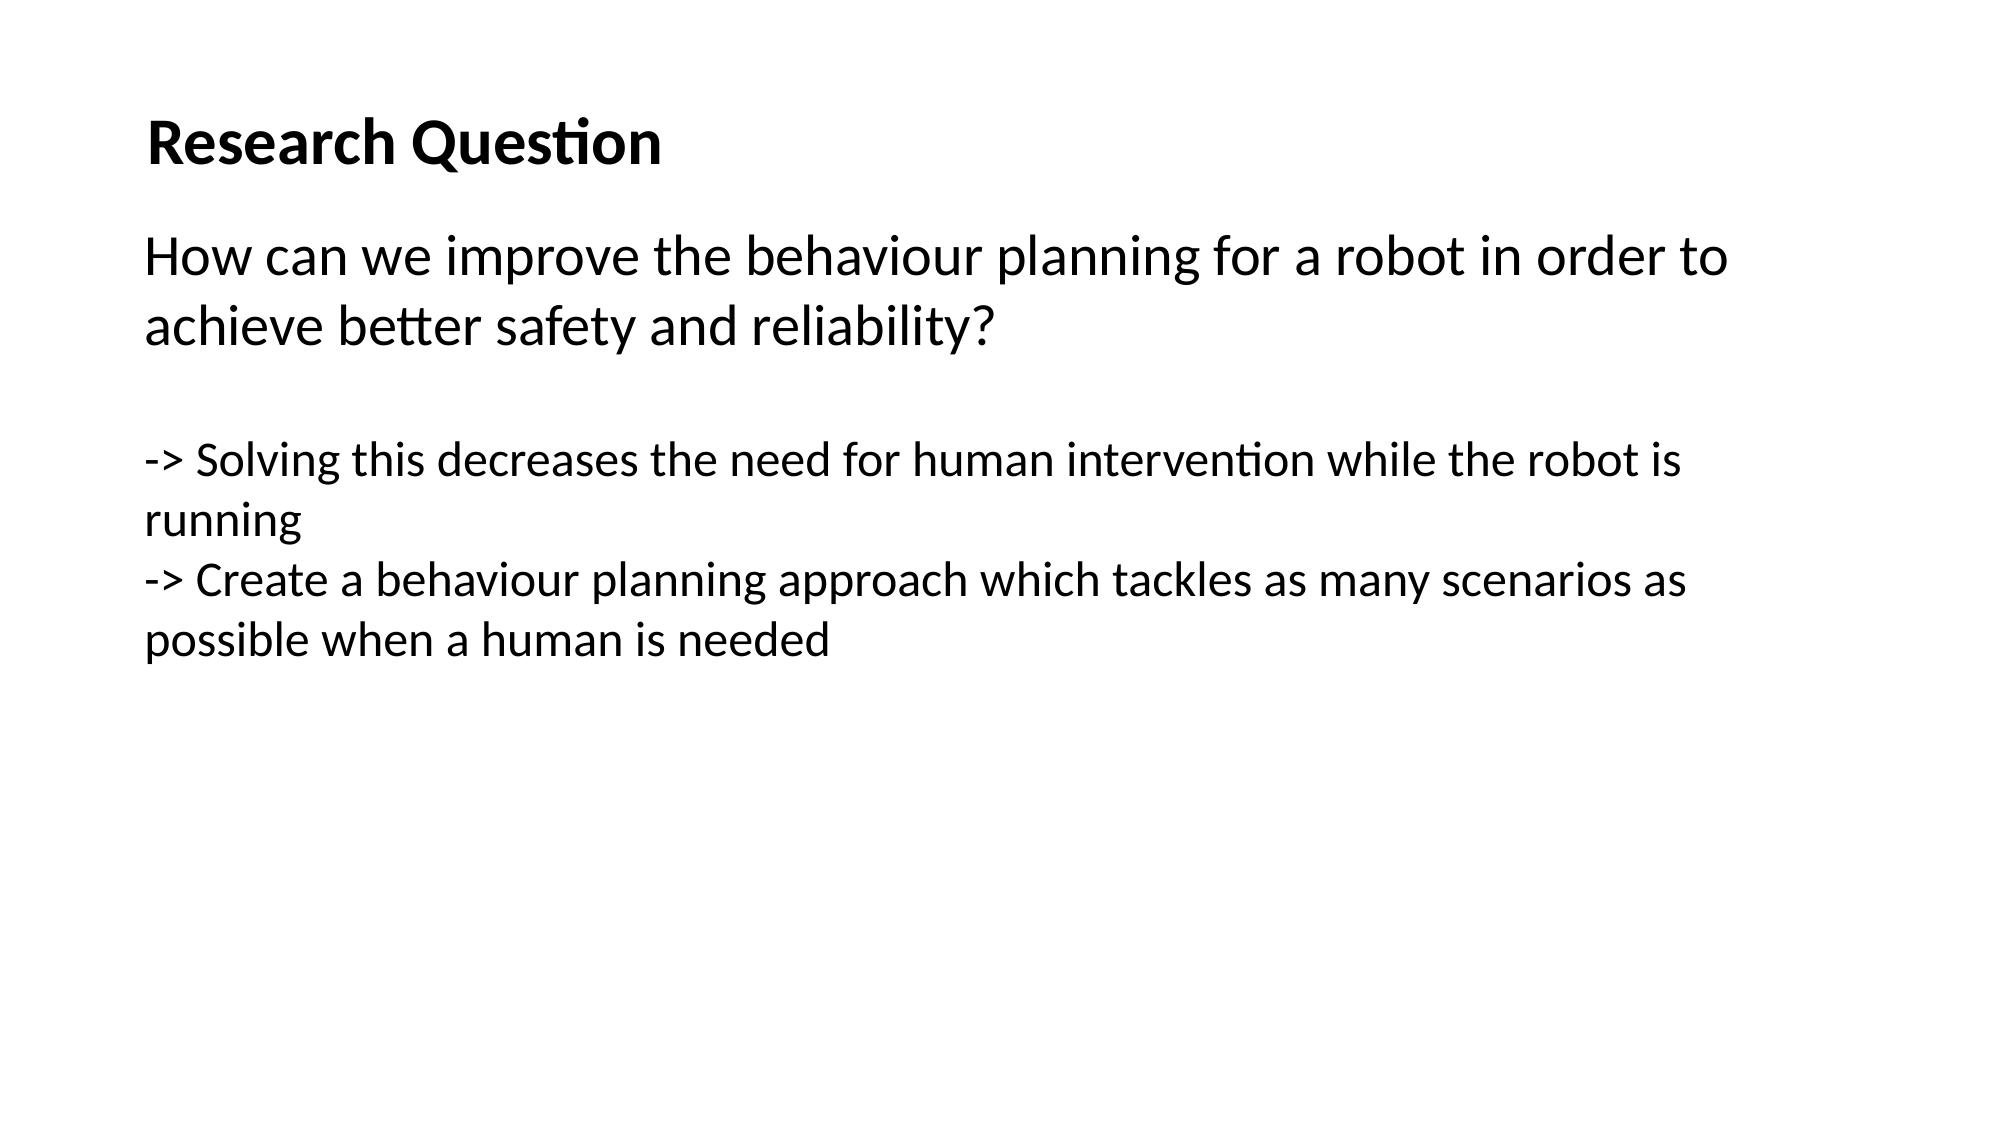

Research Question
How can we improve the behaviour planning for a robot in order to achieve better safety and reliability?

-> Solving this decreases the need for human intervention while the robot is running
-> Create a behaviour planning approach which tackles as many scenarios as possible when a human is needed